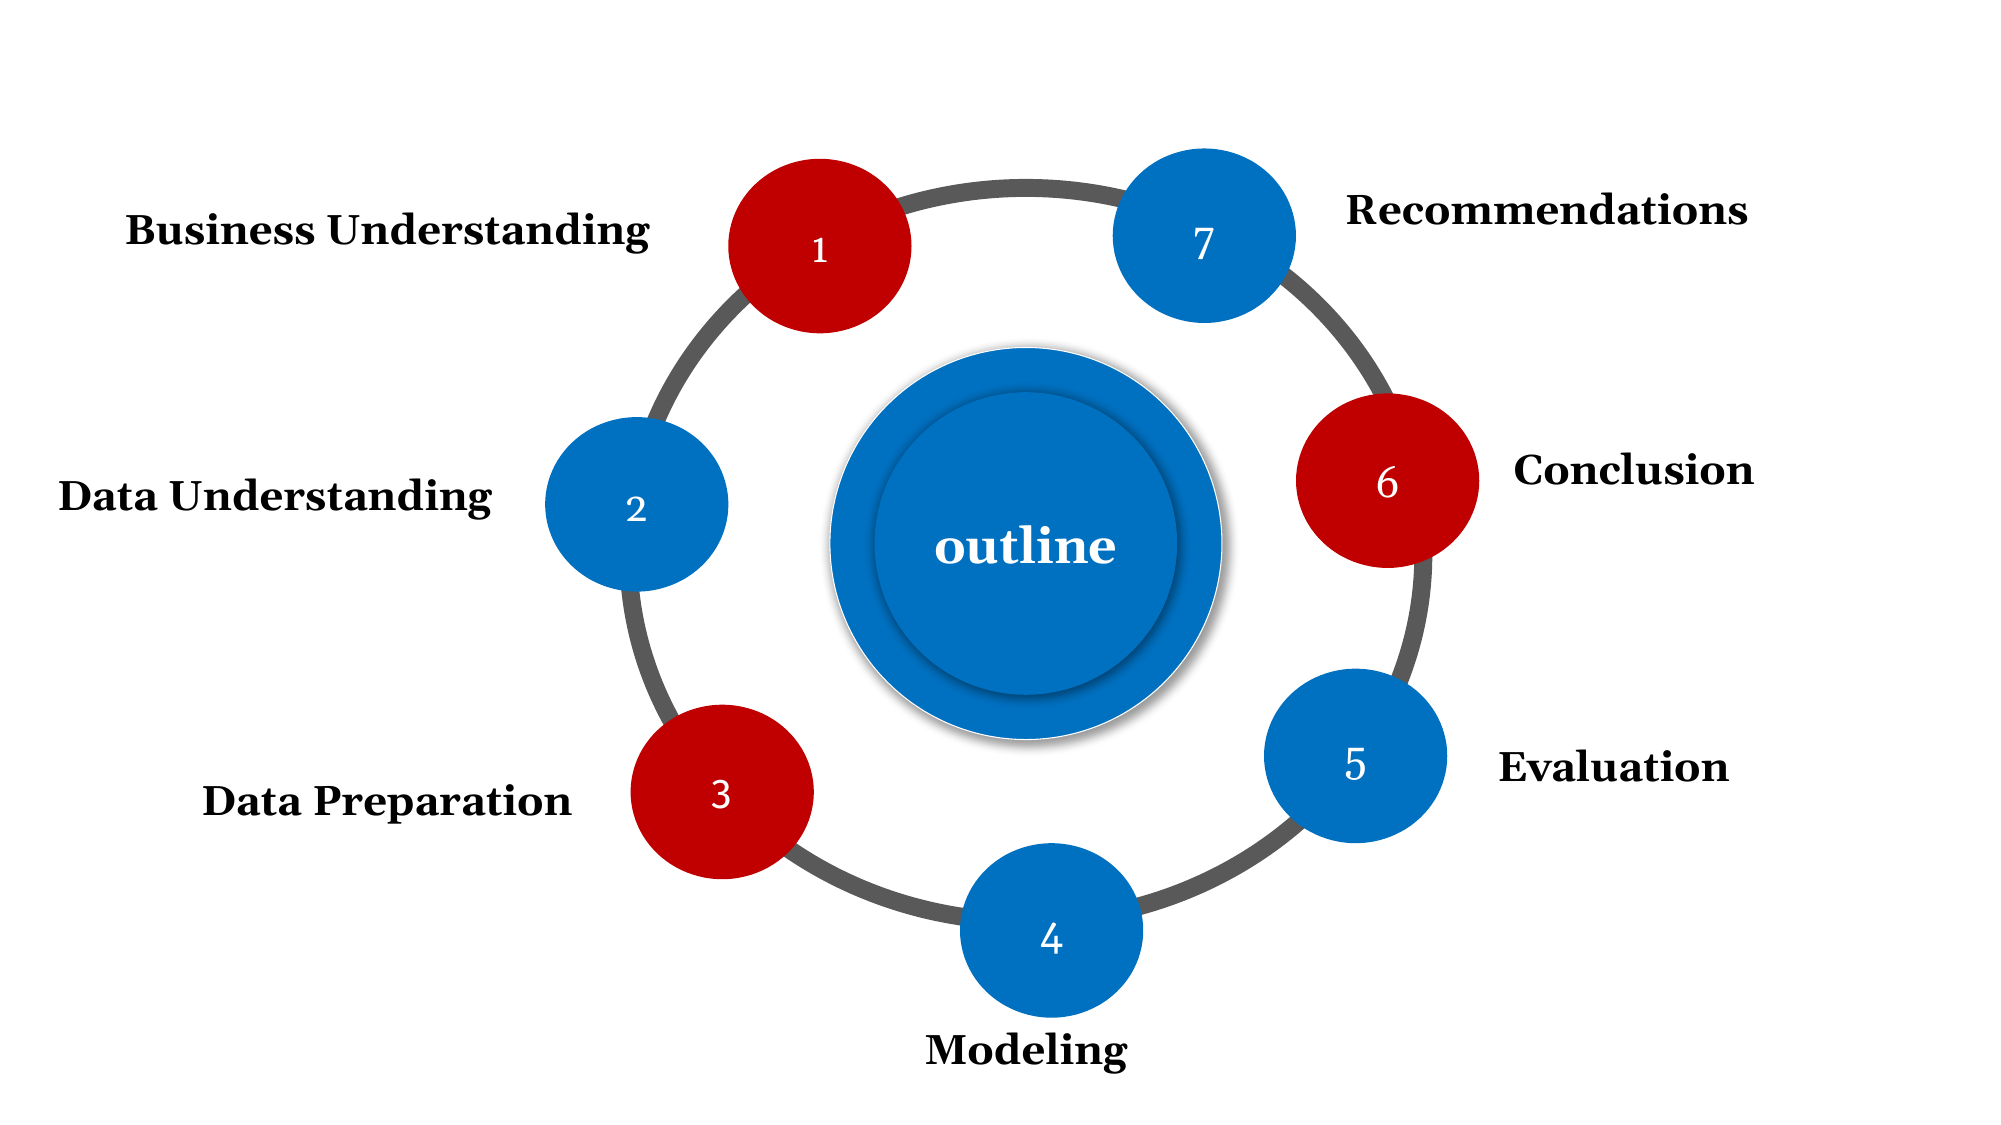

7
1
6
2
5
3

Recommendations
 Business Understanding
Conclusion
Data Understanding
Evaluation
Data Preparation
4
Modeling

outline